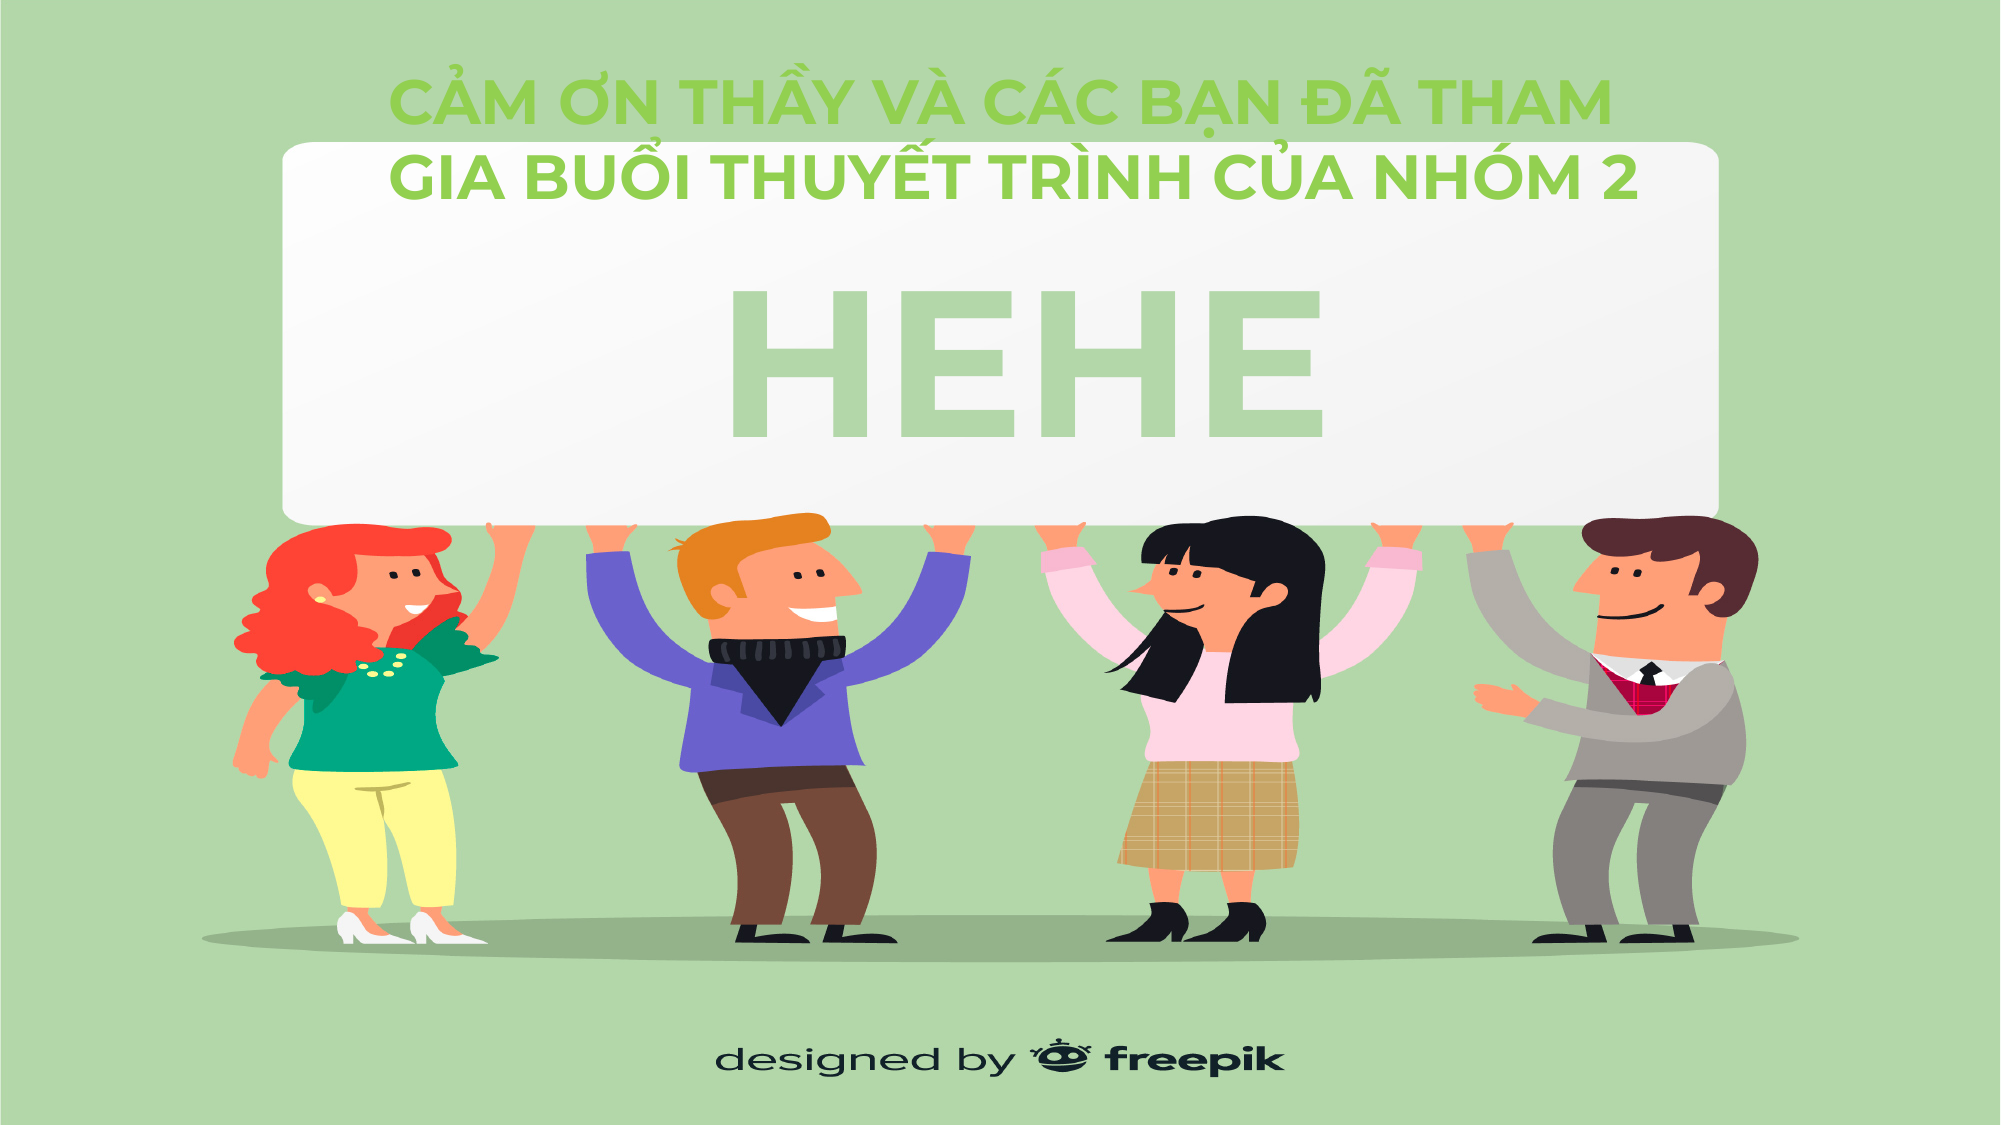

CẢM ƠN THẦY VÀ CÁC BẠN ĐÃ THAM GIA BUỔI THUYẾT TRÌNH CỦA NHÓM 2
HEHE